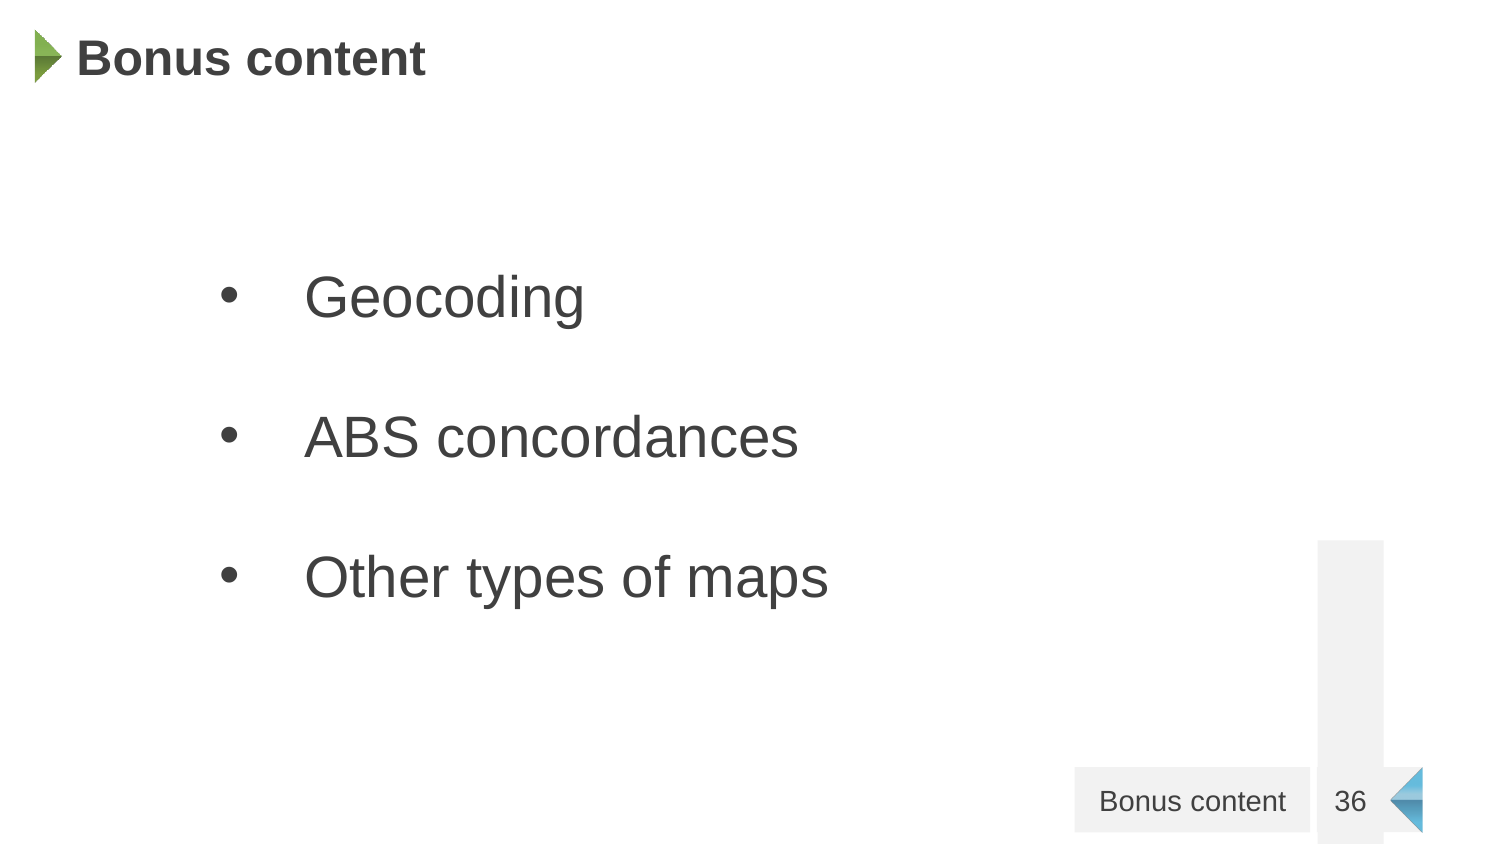

# Bonus content
Geocoding
ABS concordances
Other types of maps
36
Bonus content